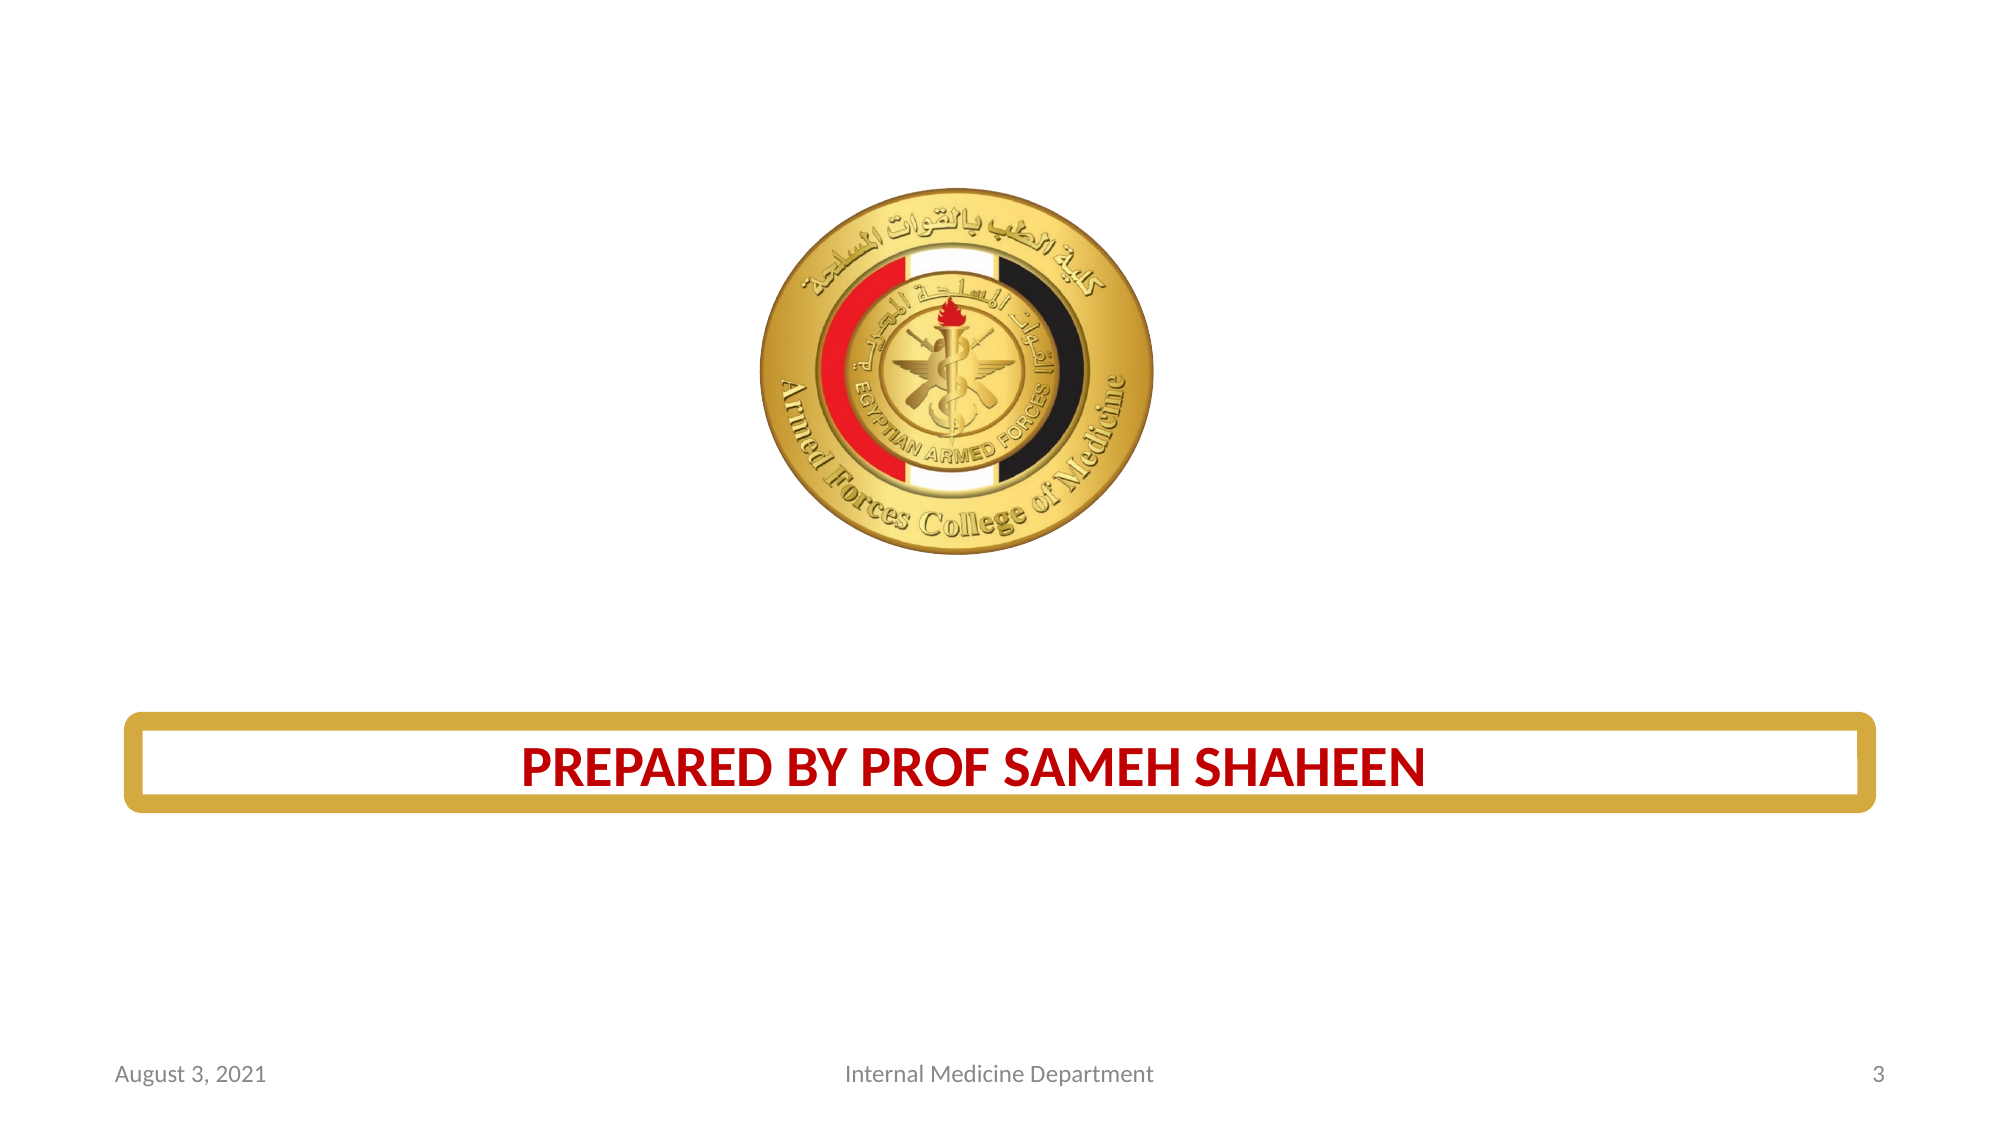

# PREPARED BY PROF SAMEH SHAHEEN
August 3, 2021
Internal Medicine Department
3